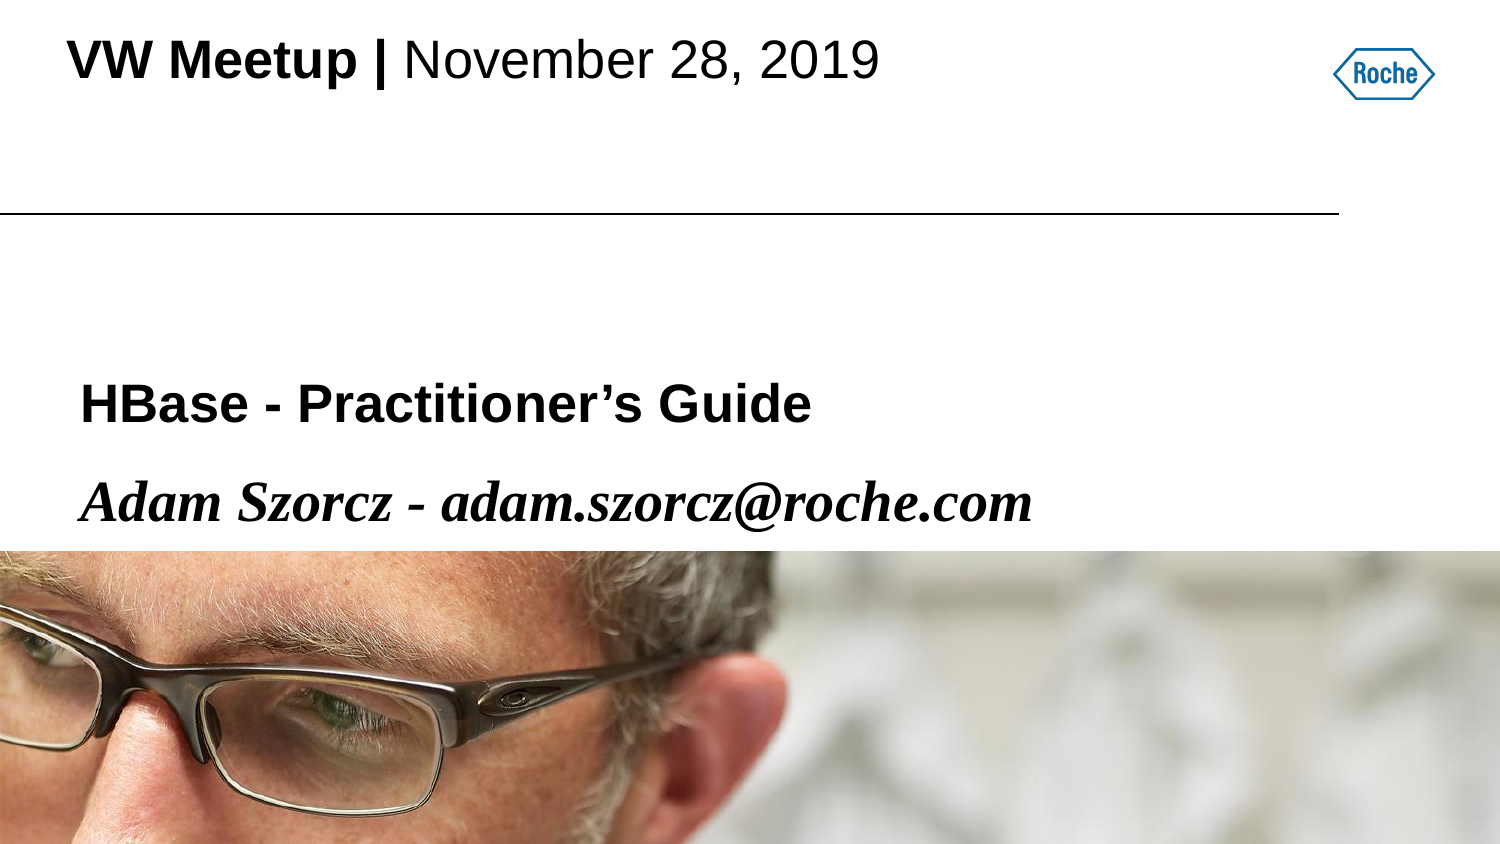

VW Meetup | November 28, 2019
# HBase - Practitioner’s Guide
Adam Szorcz - adam.szorcz@roche.com